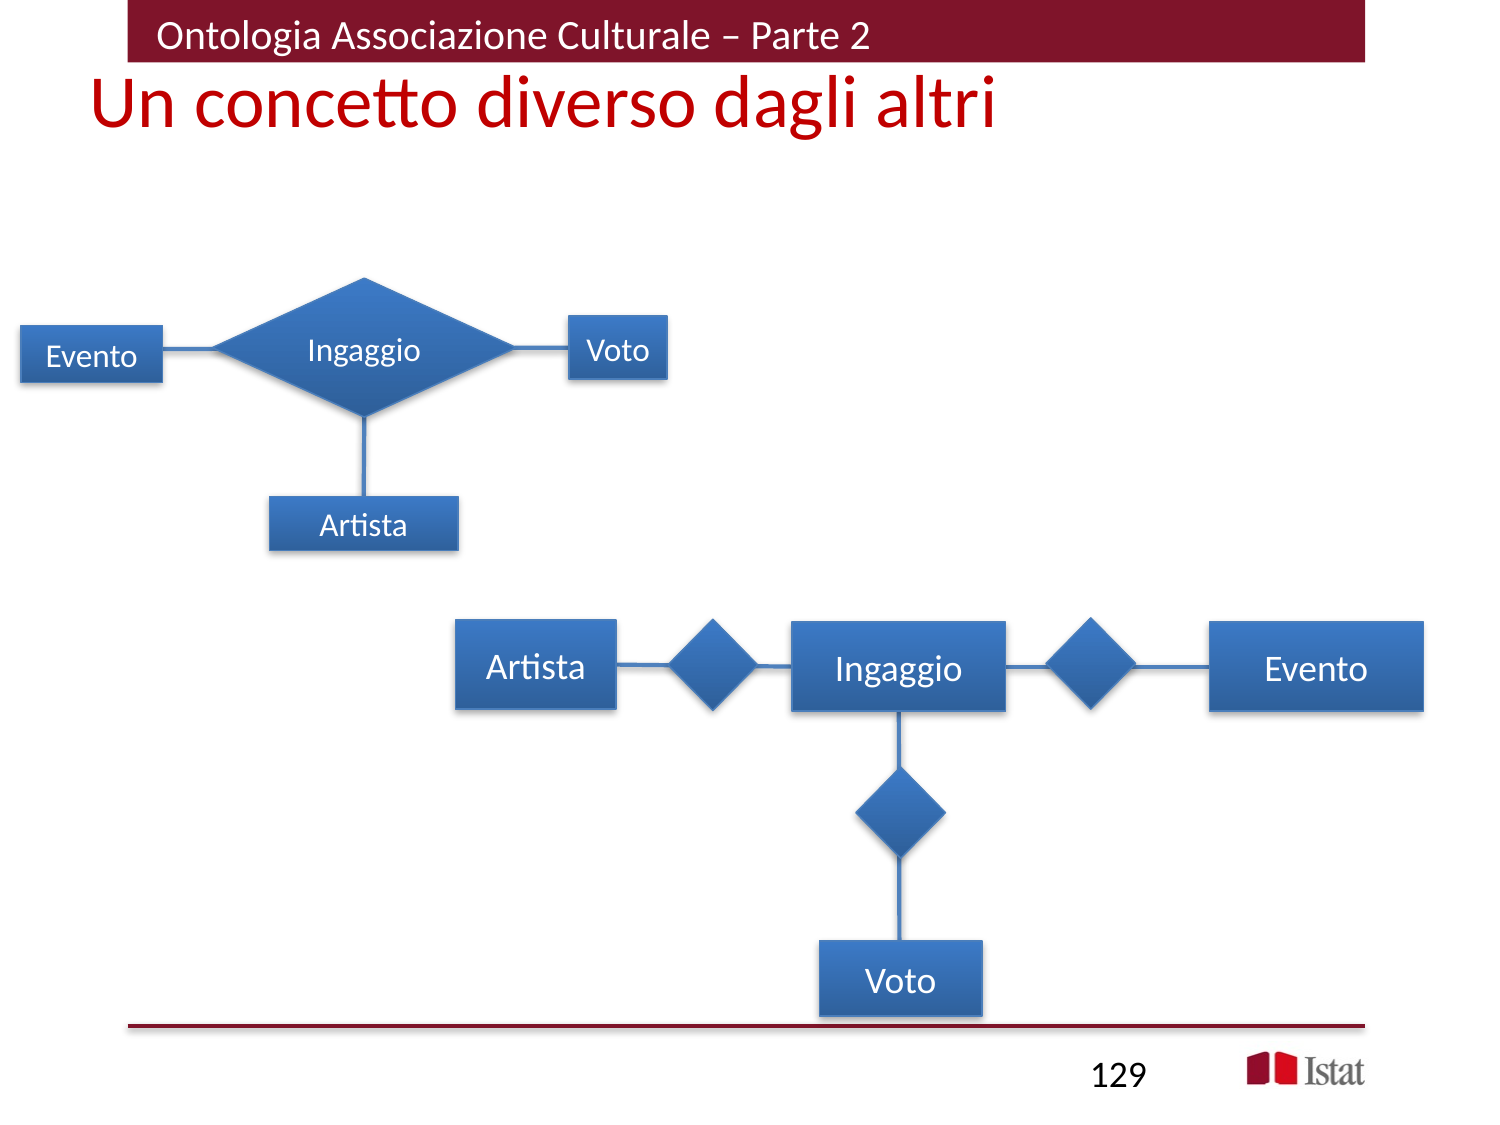

Ontologia Associazione Culturale – Parte 2
# Un concetto diverso dagli altri
Ingaggio
Voto
Evento
Artista

Artista
Evento
Ingaggio

Voto
129